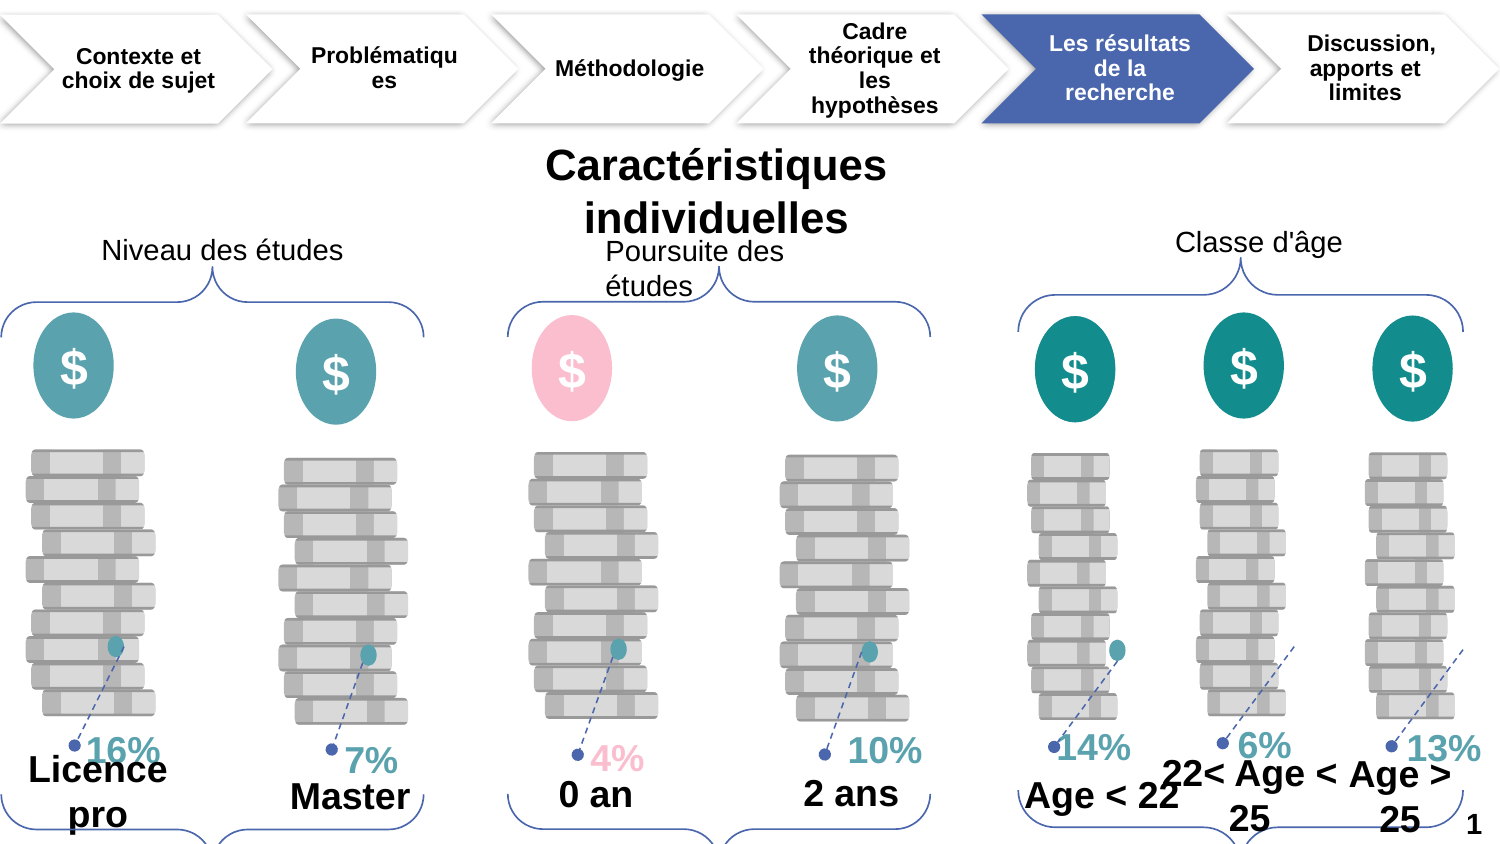

Contexte et choix de sujet
Problématiques
Méthodologie
Cadre théorique et les hypothèses
Les résultats de la recherche
  Discussion, apports et limites
Caractéristiques individuelles
Classe d'âge
Niveau des études
Poursuite des études
$
Licence pro

16%
$

6%
22< Age < 25
$
0 an

4%
$

10%
2 ans
$

13%
Age > 25
$

$
Age < 22

14%
$

7%
Master

12